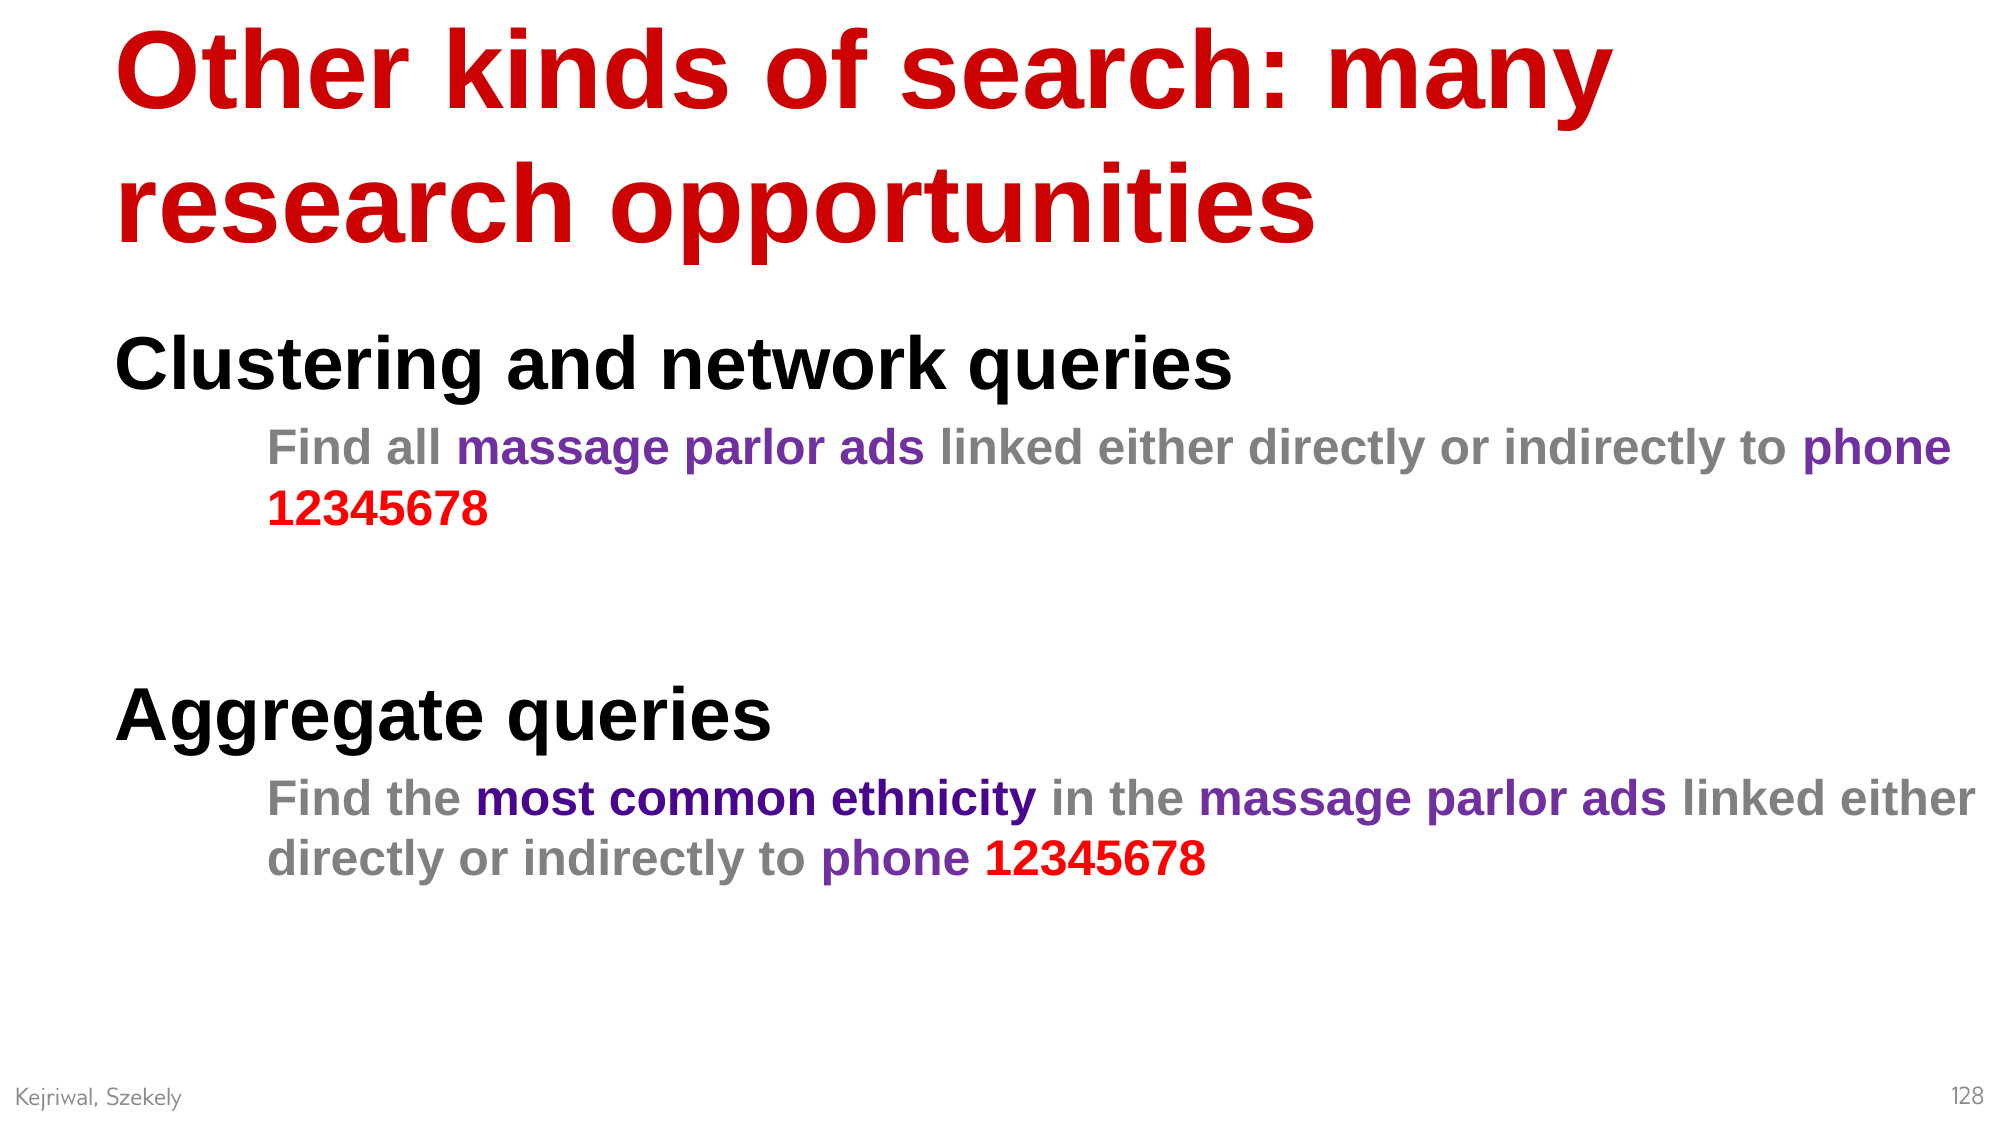

# Other kinds of search: many research opportunities
Clustering and network queries
	Find all massage parlor ads linked either directly or indirectly to phone 	12345678

Aggregate queries
	Find the most common ethnicity in the massage parlor ads linked either 	directly or indirectly to phone 12345678

128
Kejriwal, Szekely